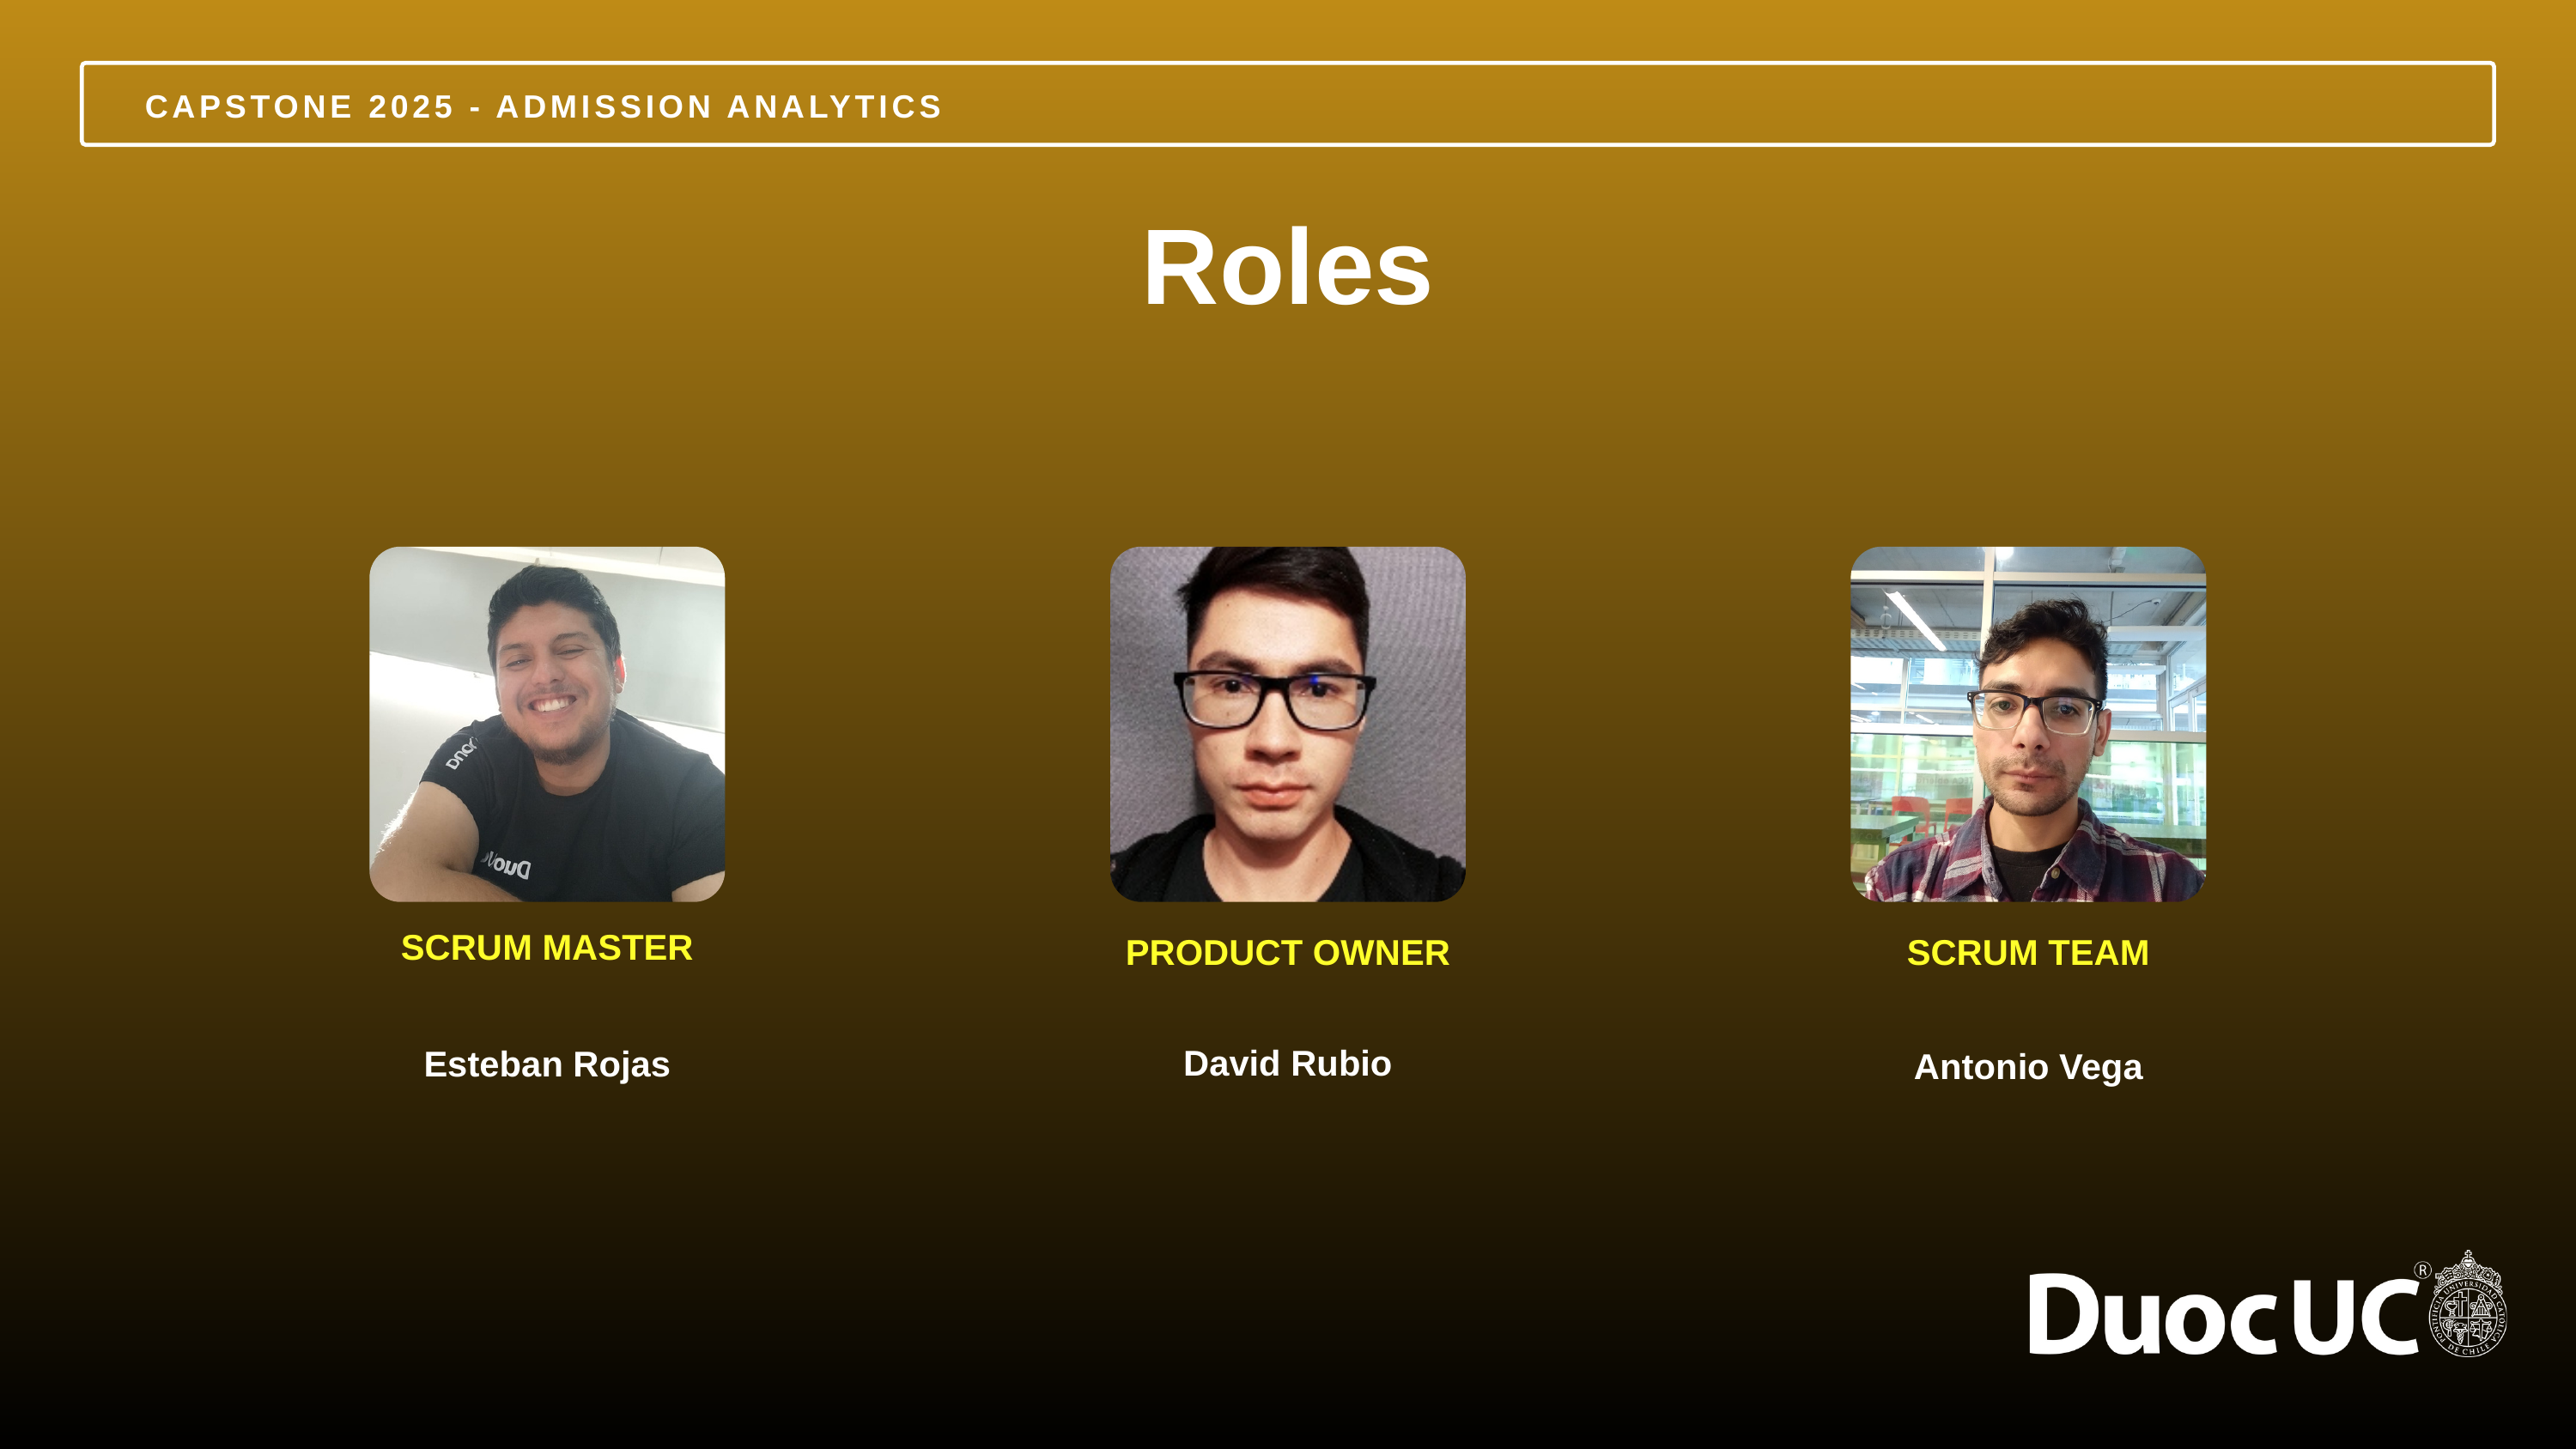

CAPSTONE 2025 - ADMISSION ANALYTICS
Roles

SCRUM MASTER
PRODUCT OWNER
SCRUM TEAM
David Rubio
Esteban Rojas
Antonio Vega